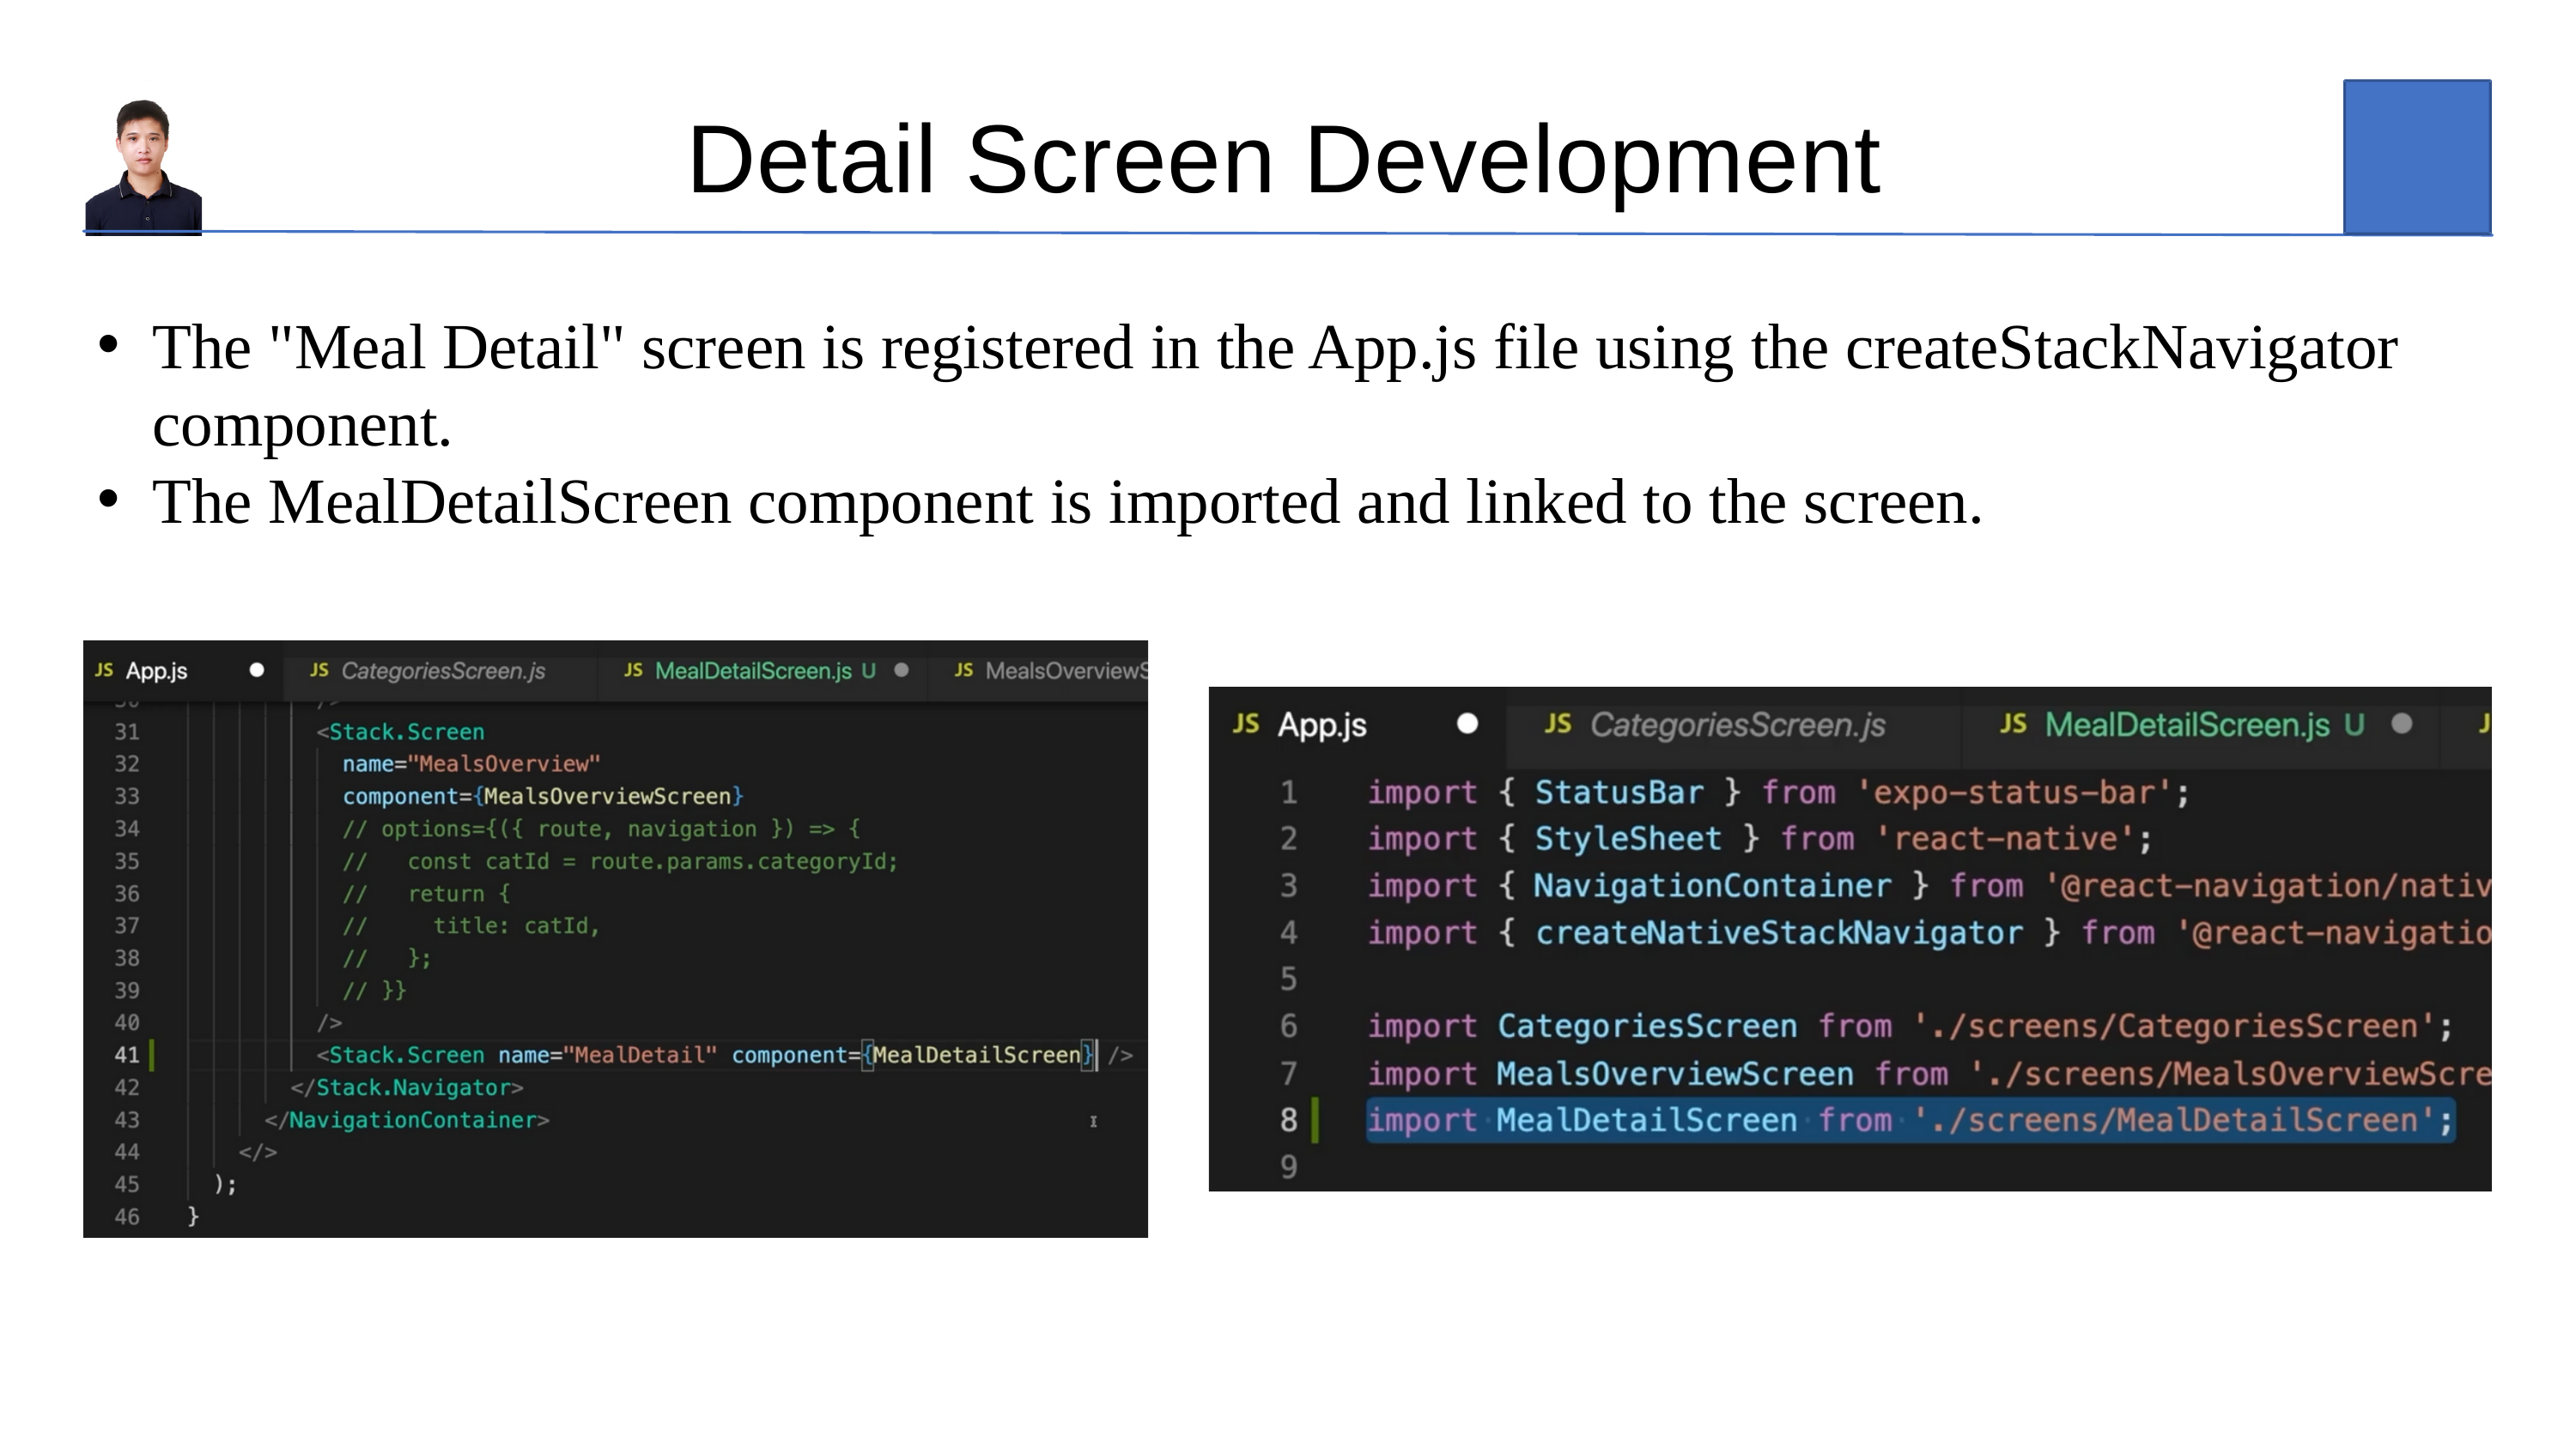

Detail Screen Development

The "Meal Detail" screen is registered in the App.js file using the createStackNavigator component.
The MealDetailScreen component is imported and linked to the screen.